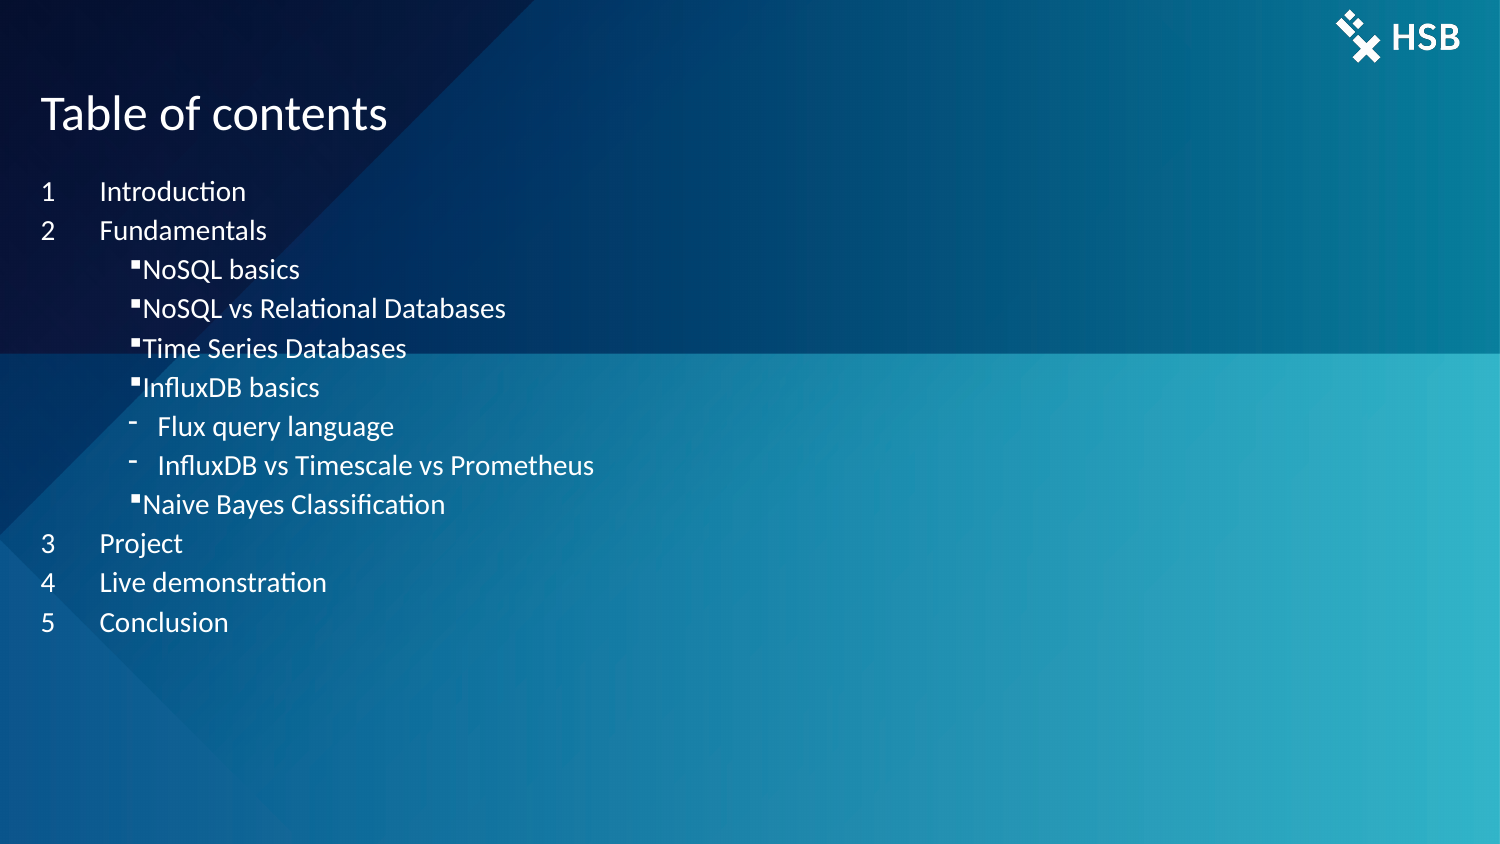

Introduction
Fundamentals
NoSQL basics
NoSQL vs Relational Databases
Time Series Databases
InfluxDB basics
Flux query language
InfluxDB vs Timescale vs Prometheus
Naive Bayes Classification
Project
Live demonstration
Conclusion